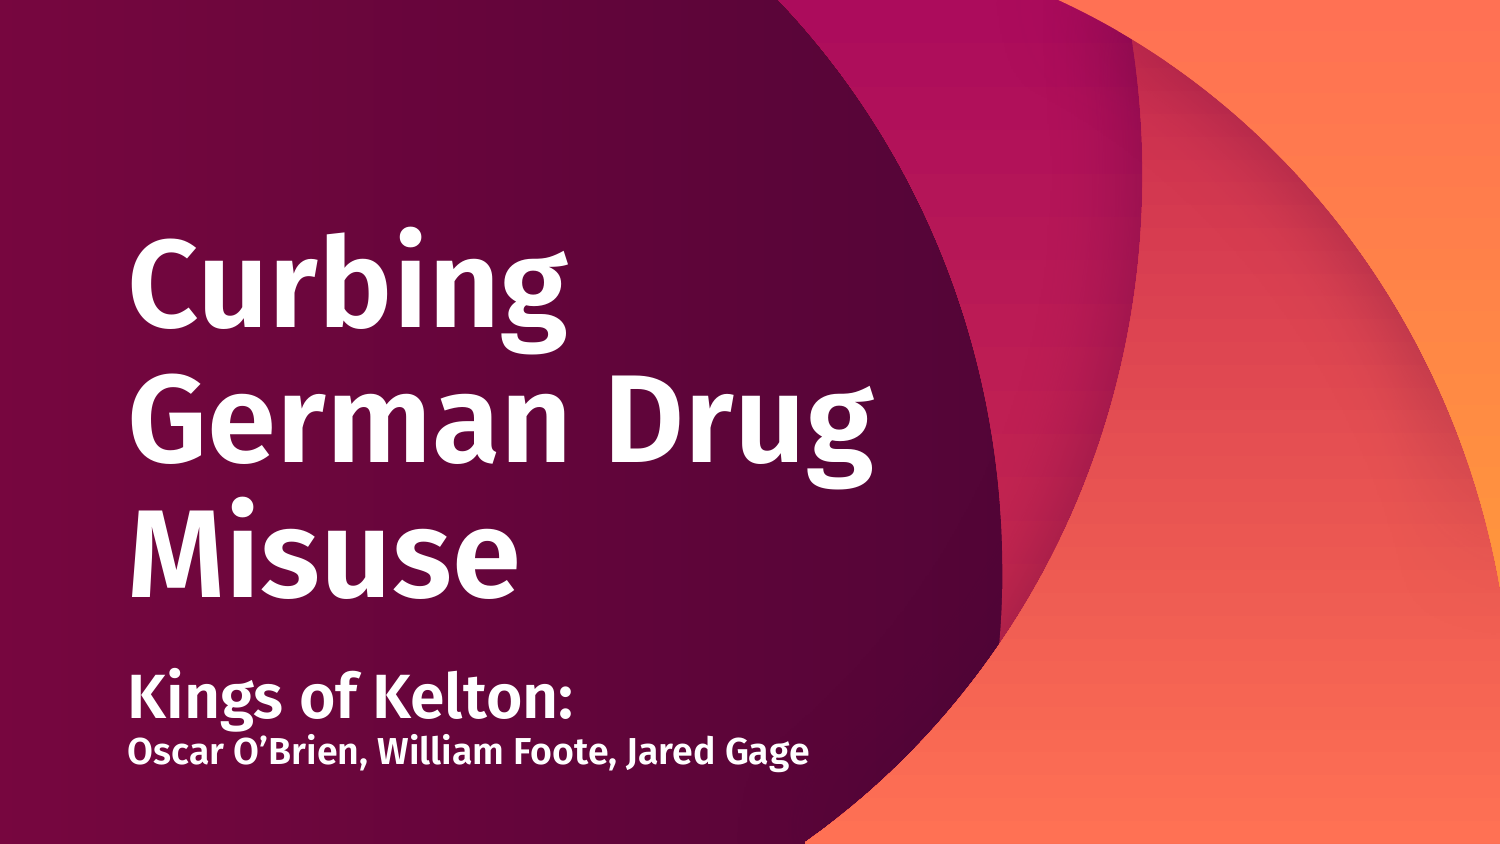

# Curbing German Drug Misuse
Kings of Kelton:
Oscar O’Brien, William Foote, Jared Gage